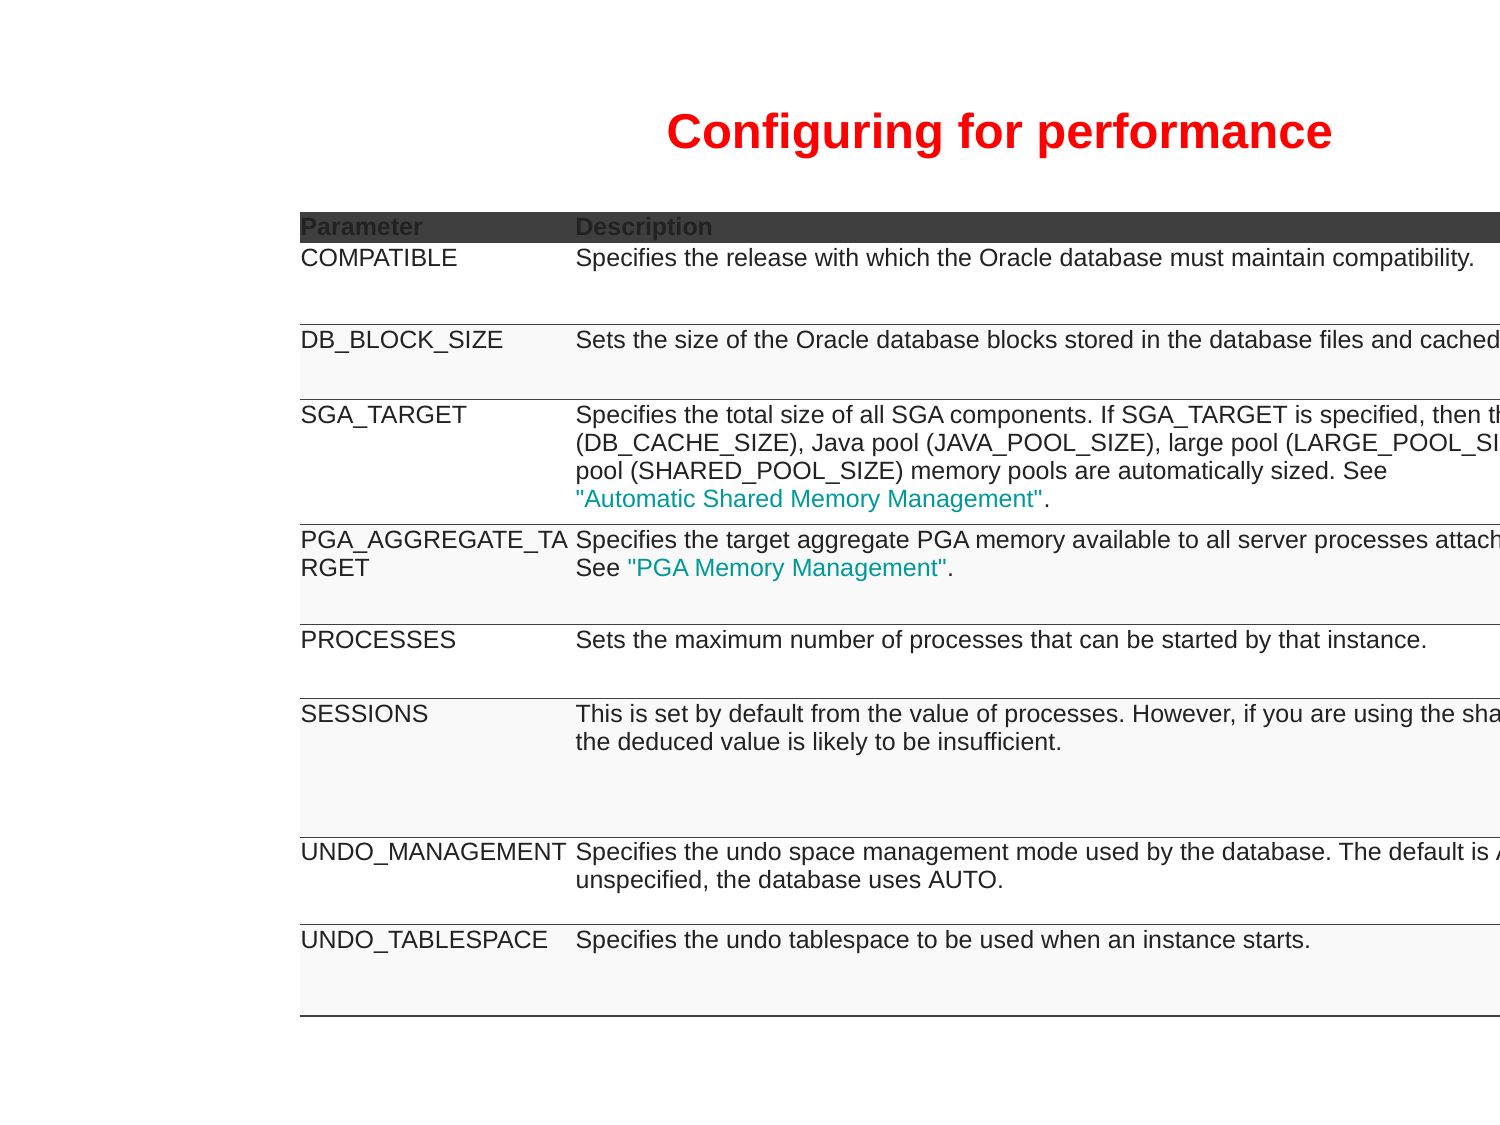

# Configuring for performance
| Parameter | Description |
| --- | --- |
| COMPATIBLE | Specifies the release with which the Oracle database must maintain compatibility. |
| DB\_BLOCK\_SIZE | Sets the size of the Oracle database blocks stored in the database files and cached in the SGA. |
| SGA\_TARGET | Specifies the total size of all SGA components. If SGA\_TARGET is specified, then the buffer cache (DB\_CACHE\_SIZE), Java pool (JAVA\_POOL\_SIZE), large pool (LARGE\_POOL\_SIZE), and shared pool (SHARED\_POOL\_SIZE) memory pools are automatically sized. See "Automatic Shared Memory Management". |
| PGA\_AGGREGATE\_TARGET | Specifies the target aggregate PGA memory available to all server processes attached to the instance. See "PGA Memory Management". |
| PROCESSES | Sets the maximum number of processes that can be started by that instance. |
| SESSIONS | This is set by default from the value of processes. However, if you are using the shared server, then the deduced value is likely to be insufficient. |
| UNDO\_MANAGEMENT | Specifies the undo space management mode used by the database. The default is AUTO. If unspecified, the database uses AUTO. |
| UNDO\_TABLESPACE | Specifies the undo tablespace to be used when an instance starts. |